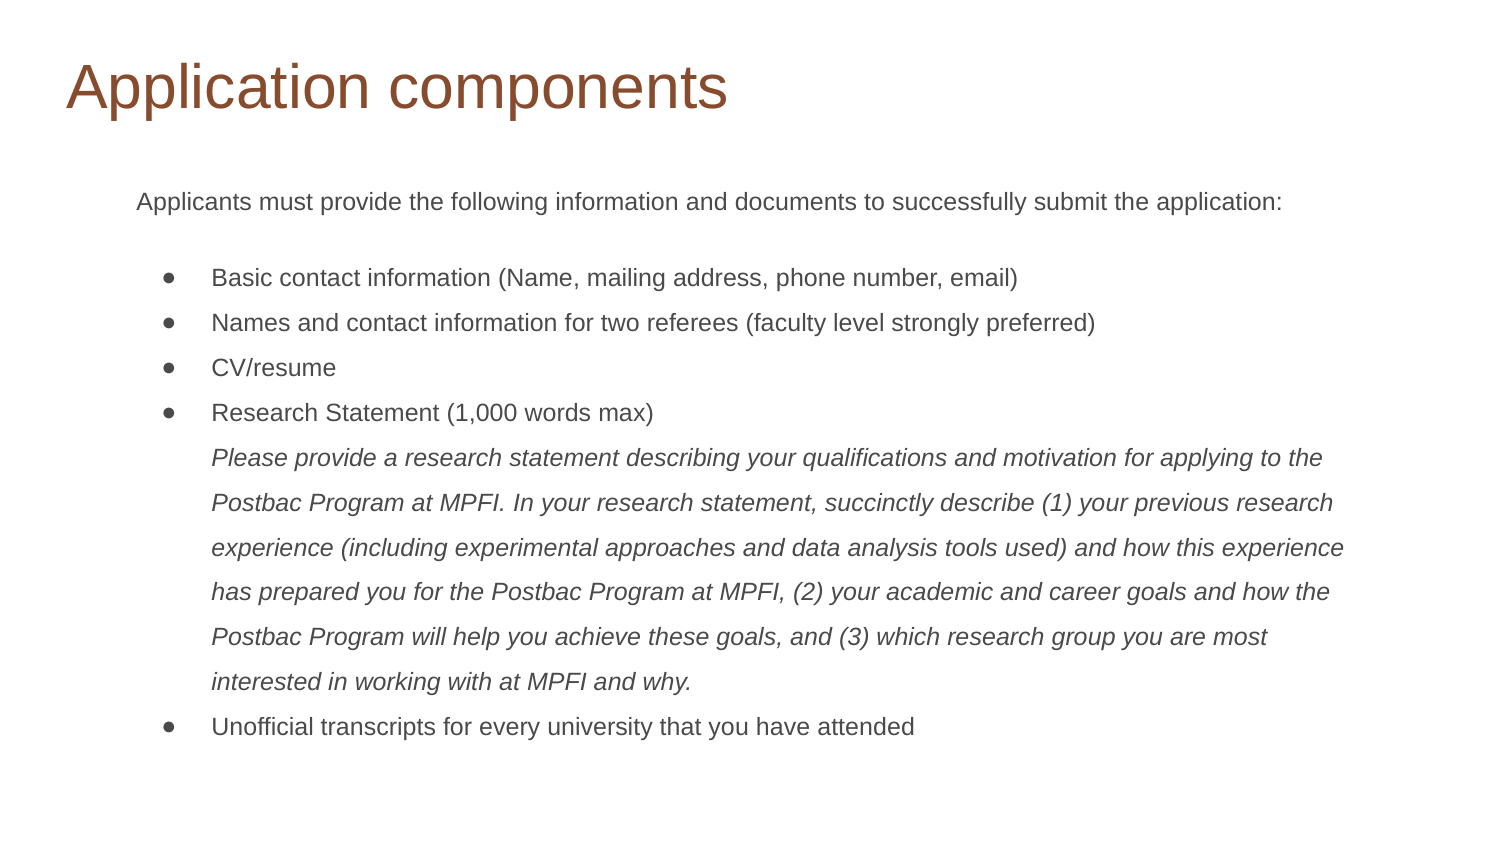

# Application components
Applicants must provide the following information and documents to successfully submit the application:
Basic contact information (Name, mailing address, phone number, email)
Names and contact information for two referees (faculty level strongly preferred)
CV/resume
Research Statement (1,000 words max)
Please provide a research statement describing your qualifications and motivation for applying to the Postbac Program at MPFI. In your research statement, succinctly describe (1) your previous research experience (including experimental approaches and data analysis tools used) and how this experience has prepared you for the Postbac Program at MPFI, (2) your academic and career goals and how the Postbac Program will help you achieve these goals, and (3) which research group you are most interested in working with at MPFI and why.
Unofficial transcripts for every university that you have attended